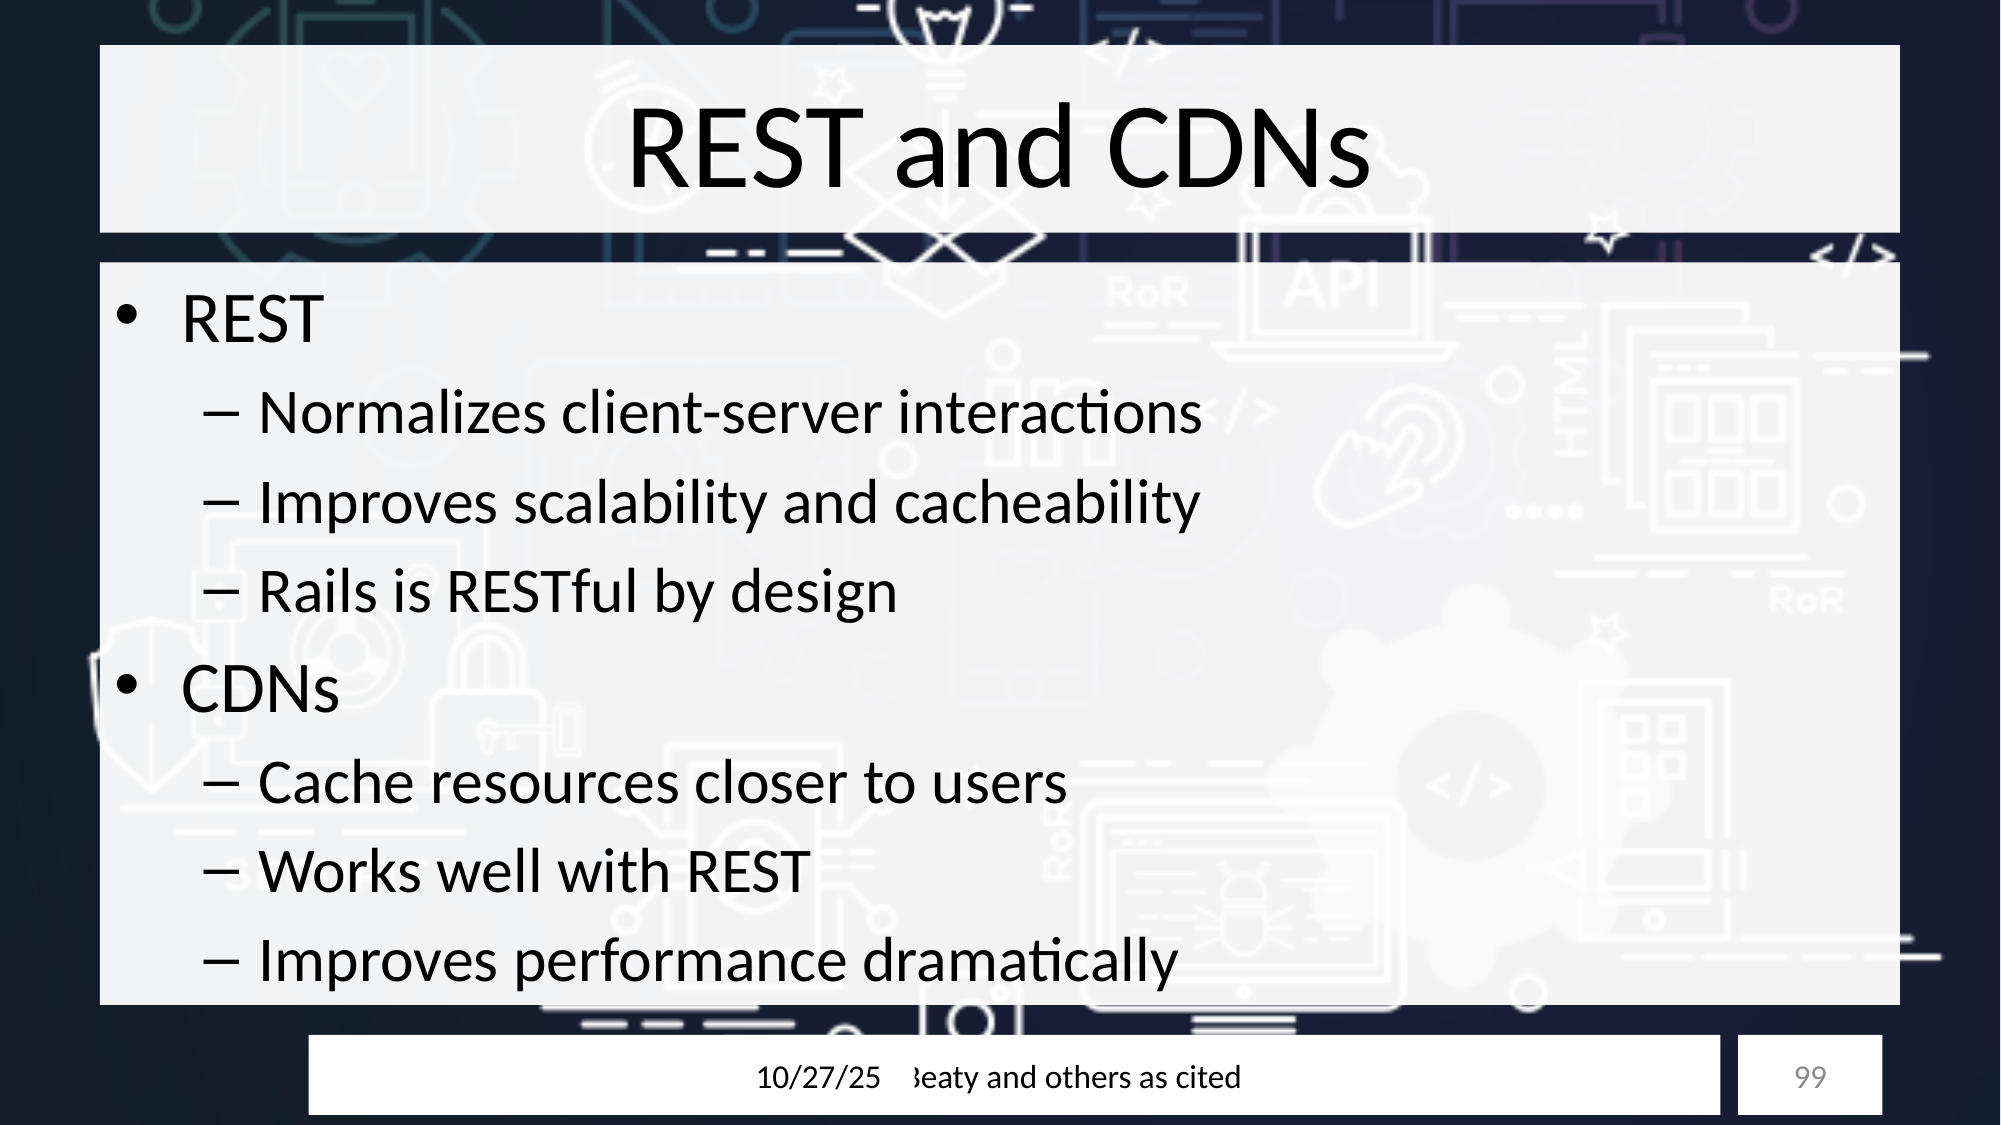

# REST and CDNs
REST
Normalizes client-server interactions
Improves scalability and cacheability
Rails is RESTful by design
CDNs
Cache resources closer to users
Works well with REST
Improves performance dramatically

© Steve Beaty and others as cited
99
10/27/25